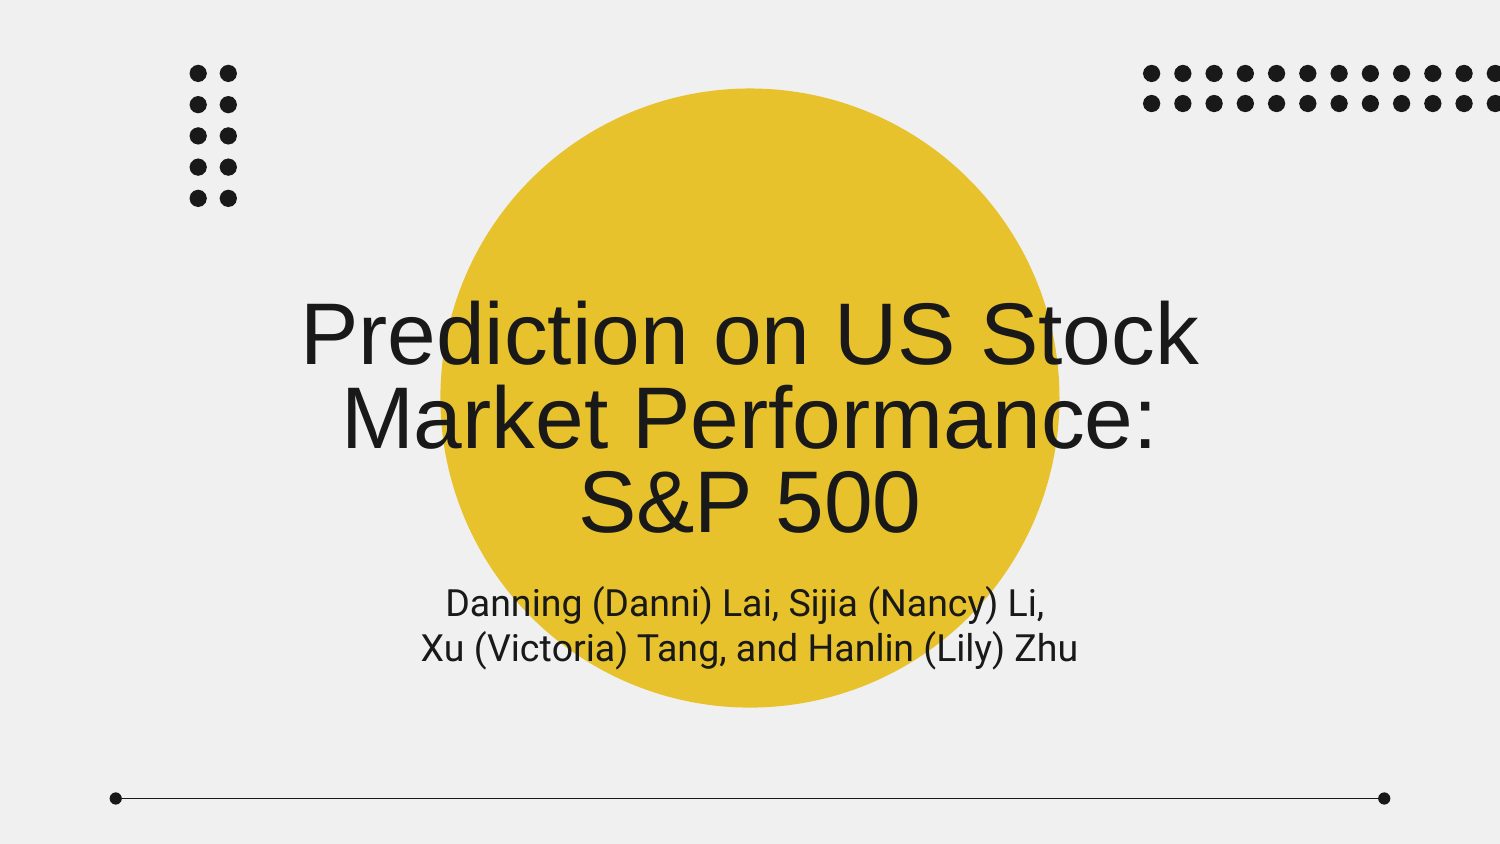

# Prediction on US Stock Market Performance: S&P 500
Danning (Danni) Lai, Sijia (Nancy) Li,
Xu (Victoria) Tang, and Hanlin (Lily) Zhu